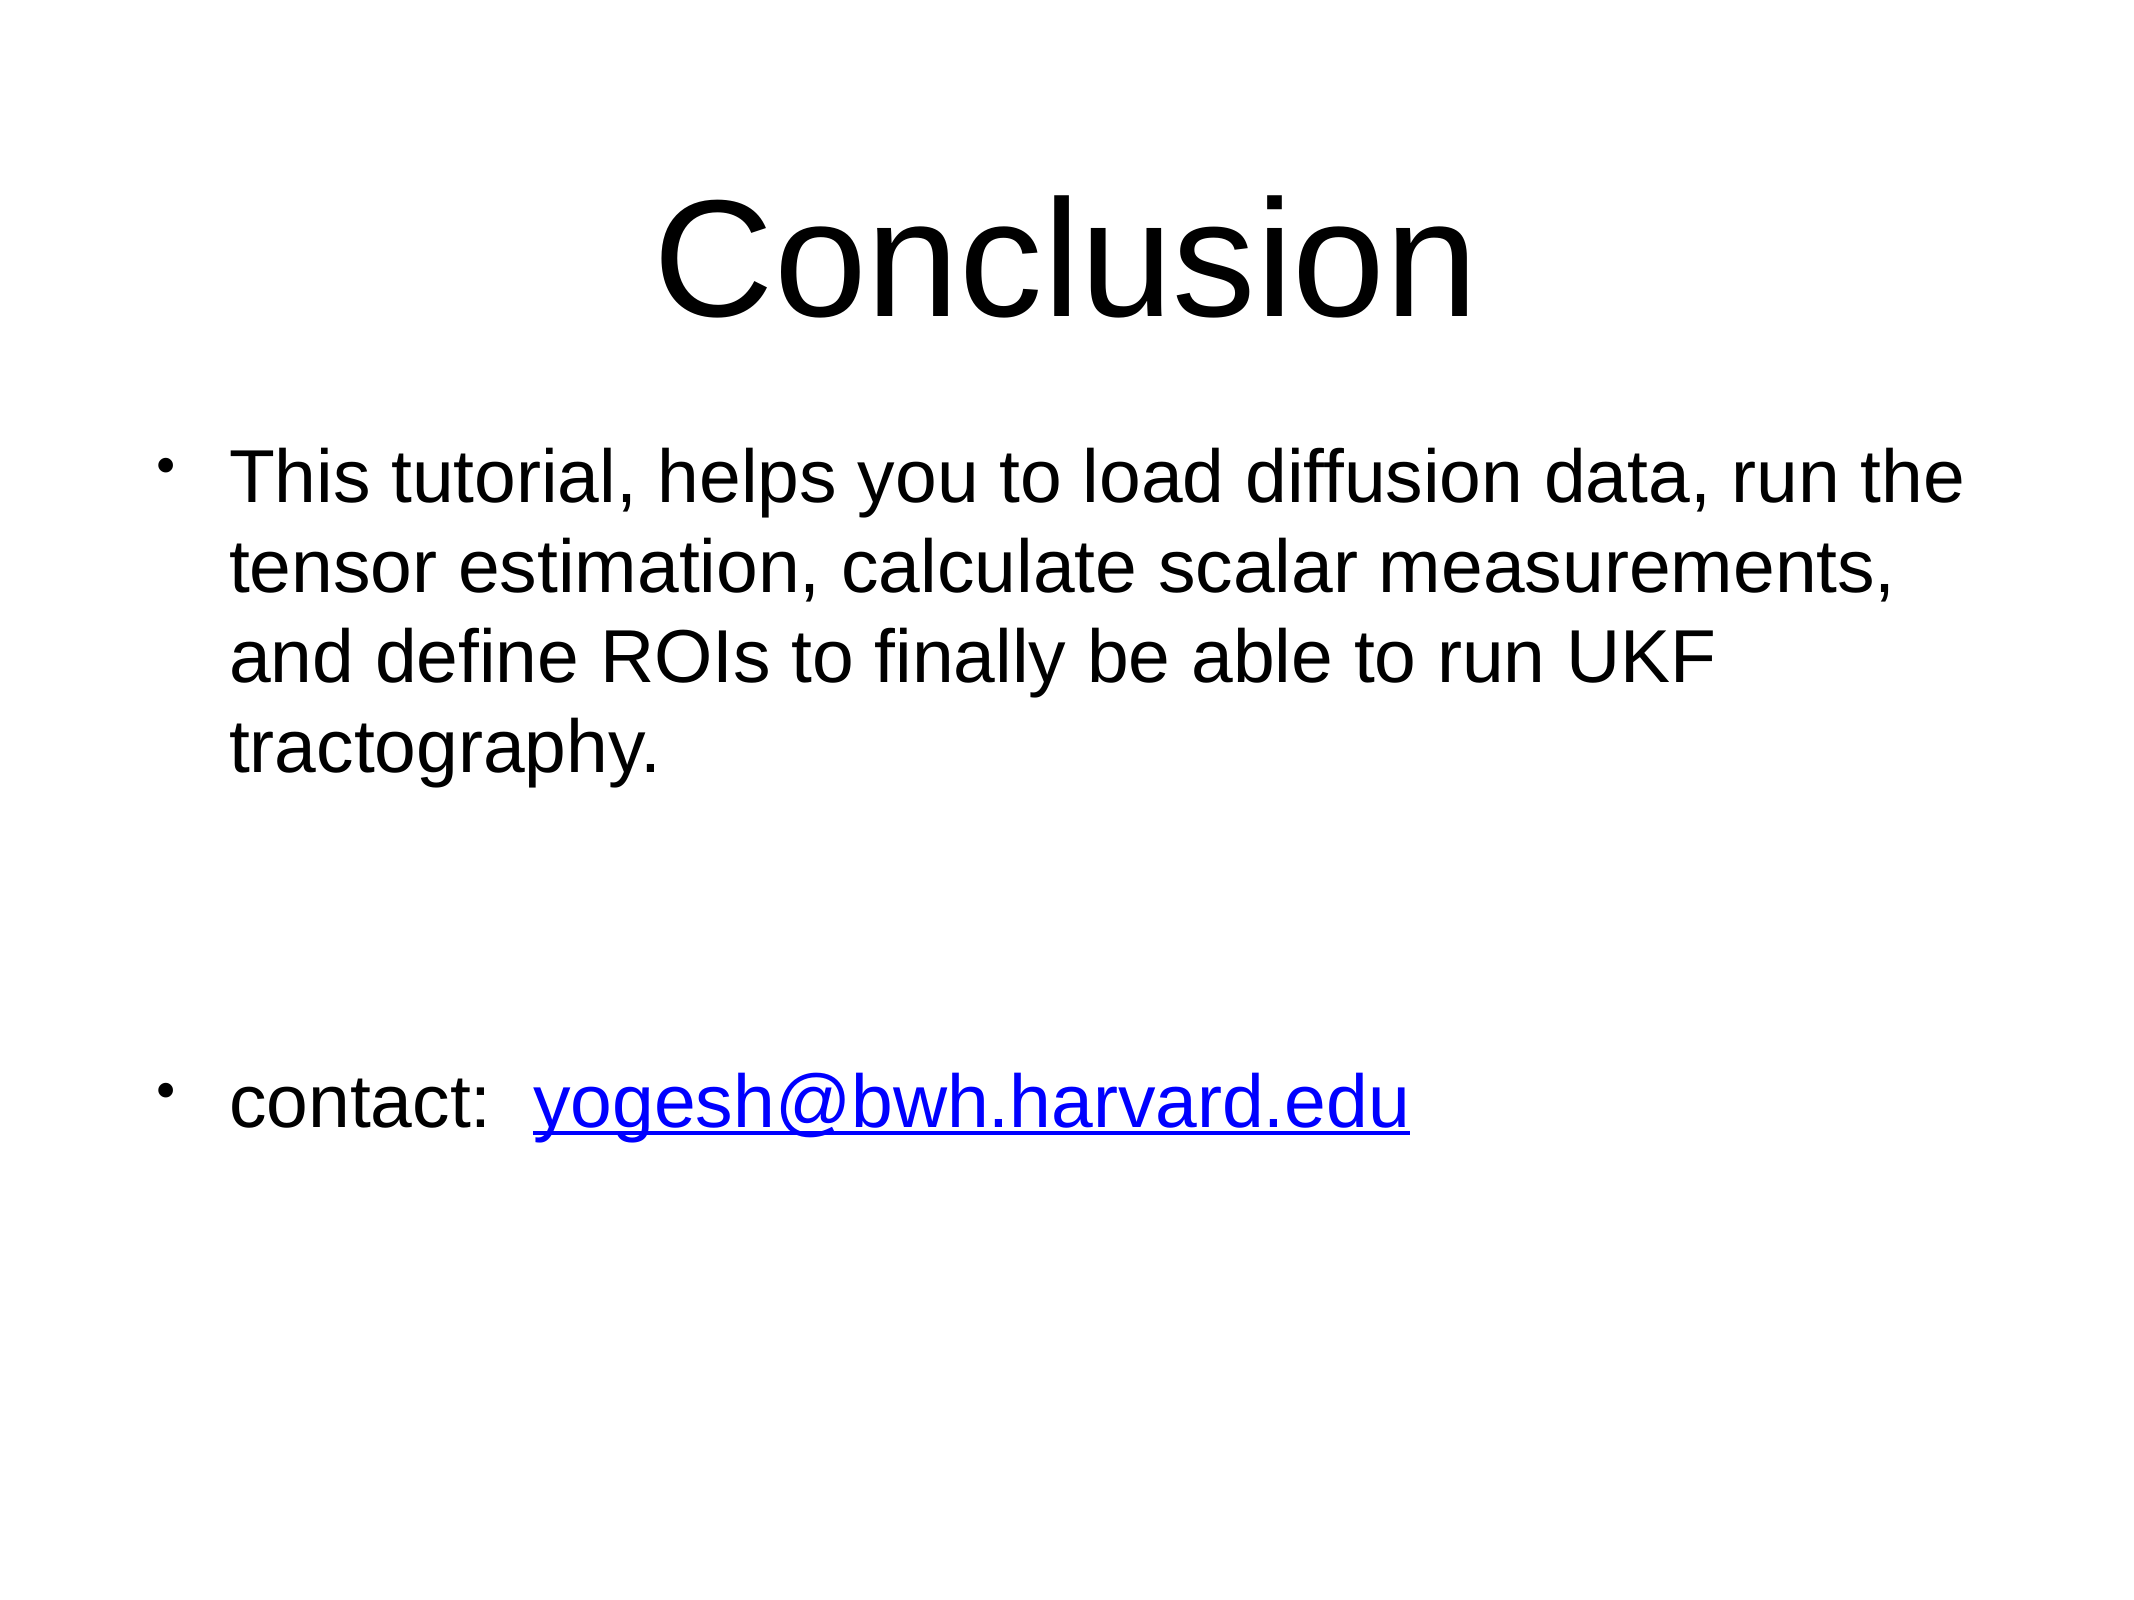

# Conclusion
This tutorial, helps you to load diffusion data, run the tensor estimation, calculate scalar measurements, and define ROIs to finally be able to run UKF tractography.

contact:  yogesh@bwh.harvard.edu